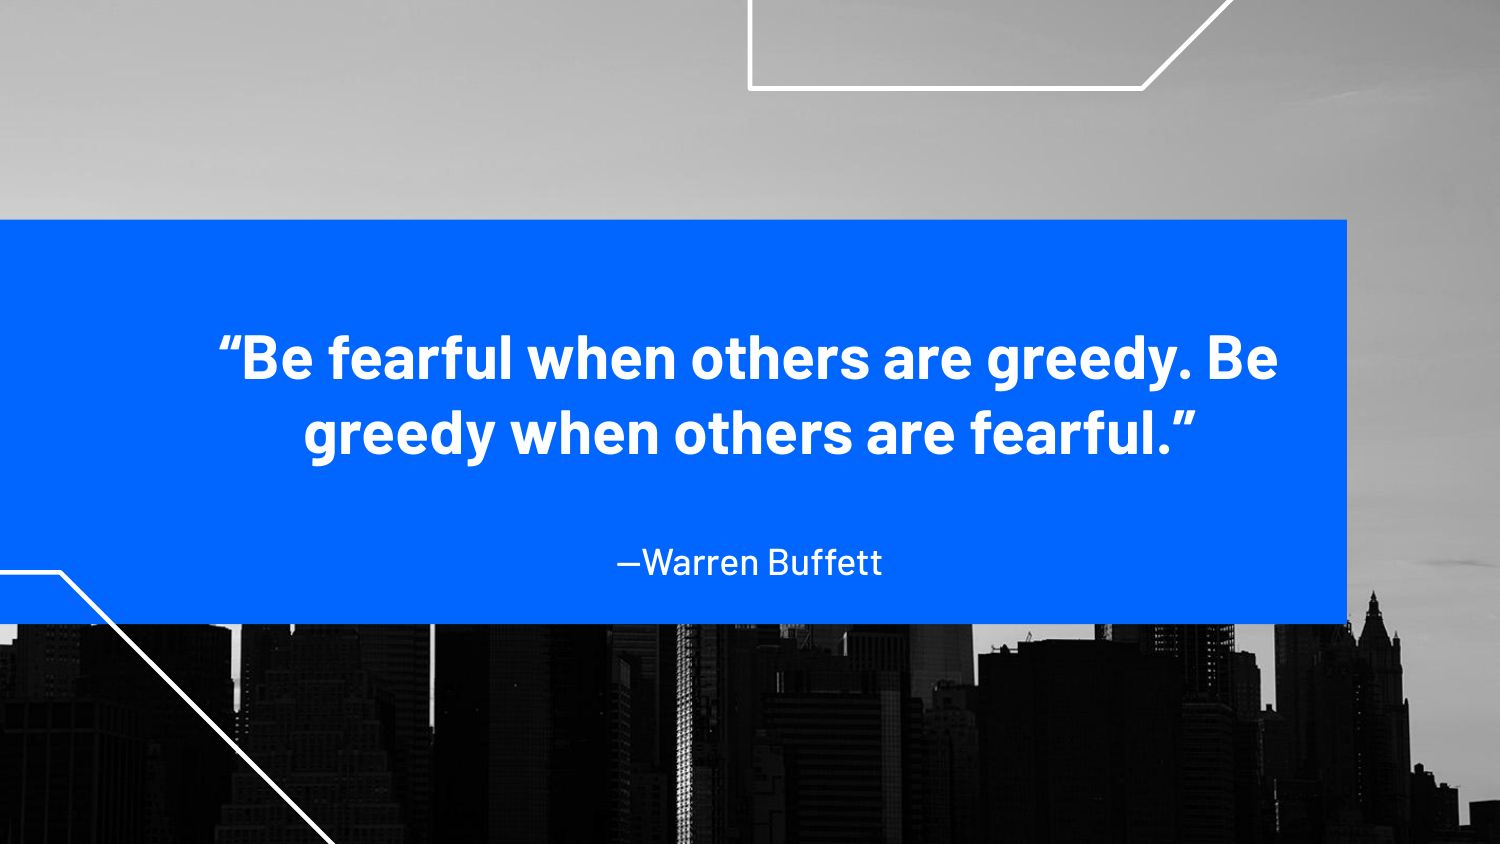

# “Be fearful when others are greedy. Be greedy when others are fearful.”
—Warren Buffett